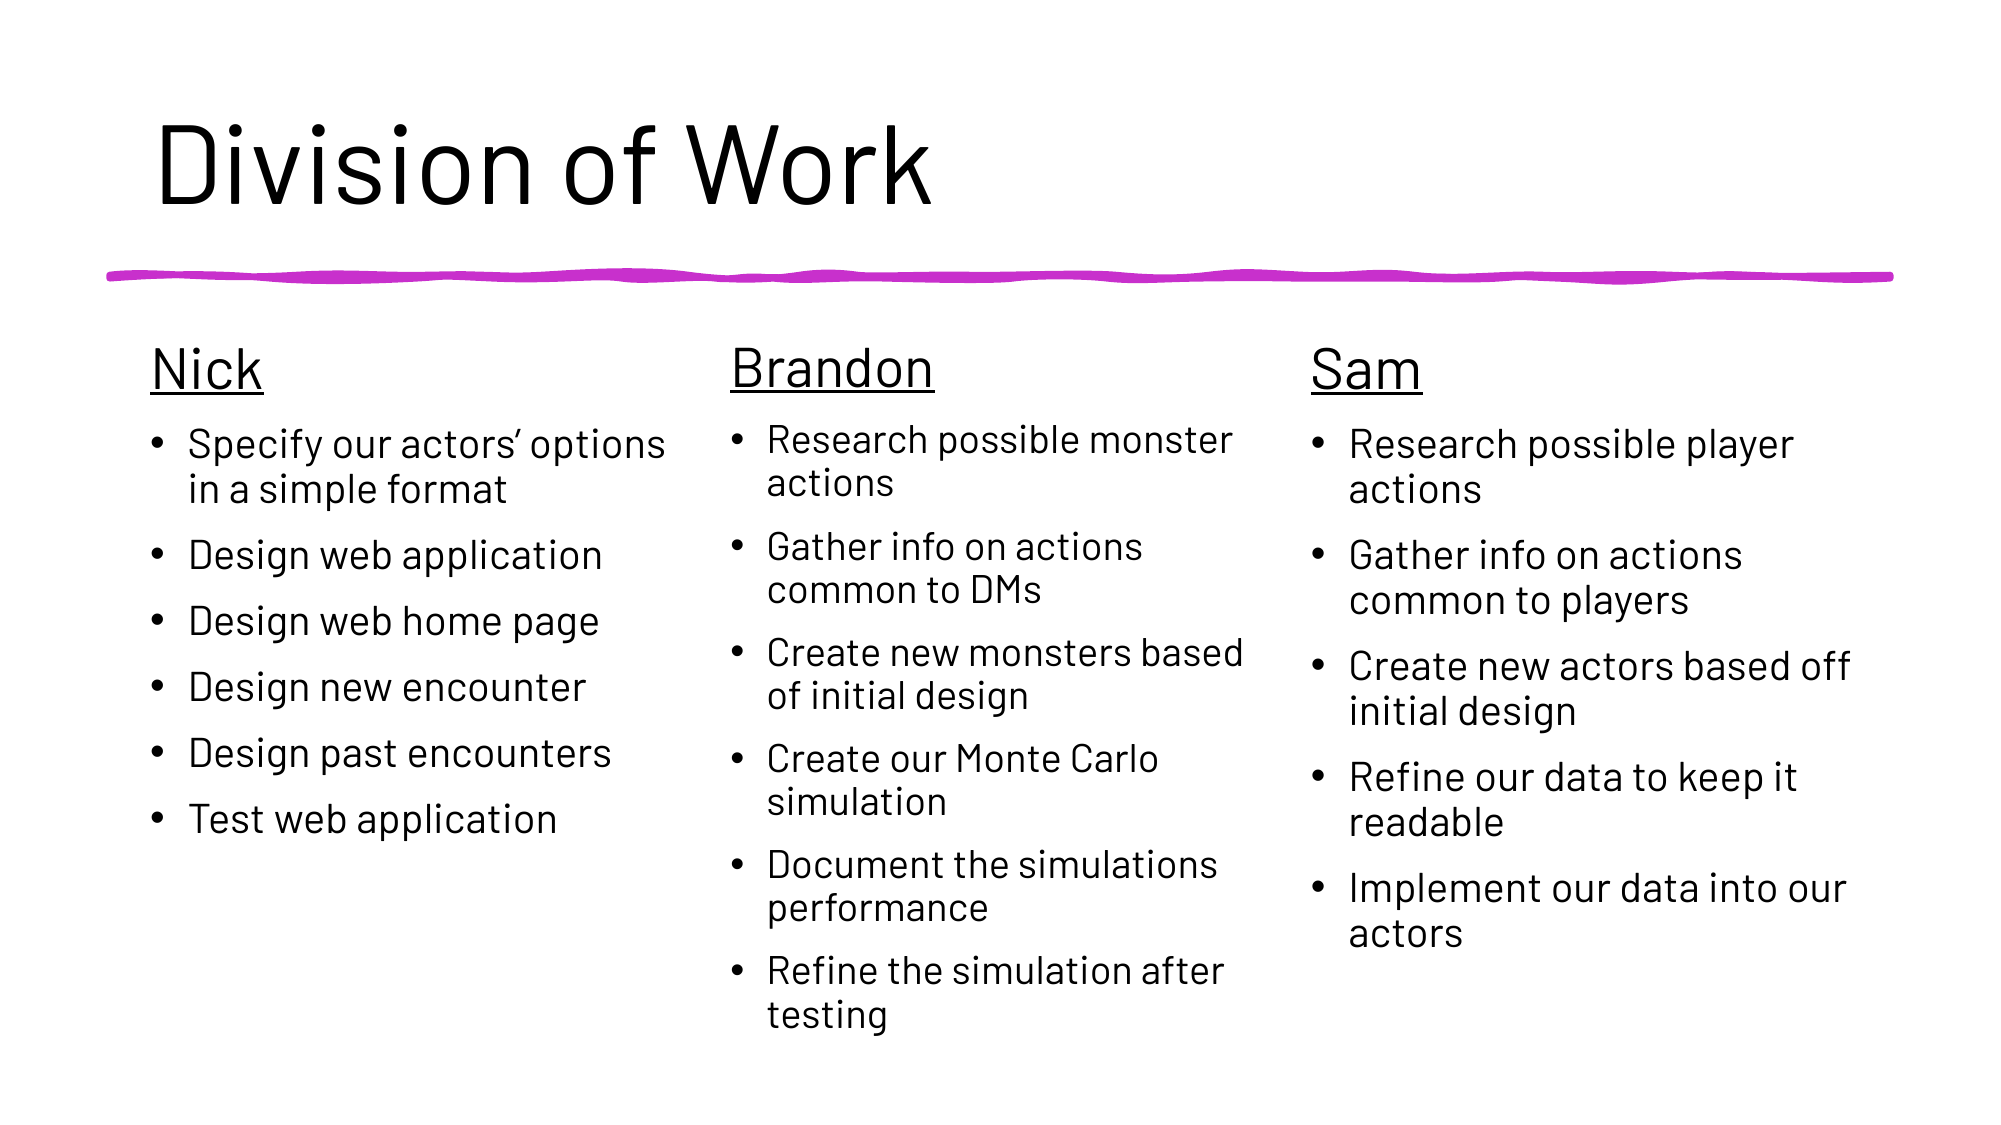

# Division of Work

Nick
Specify our actors’ options in a simple format
Design web application
Design web home page
Design new encounter
Design past encounters
Test web application
Brandon
Research possible monster actions
Gather info on actions common to DMs
Create new monsters based of initial design
Create our Monte Carlo simulation
Document the simulations performance
Refine the simulation after testing
Sam
Research possible player actions
Gather info on actions common to players
Create new actors based off initial design
Refine our data to keep it readable
Implement our data into our actors